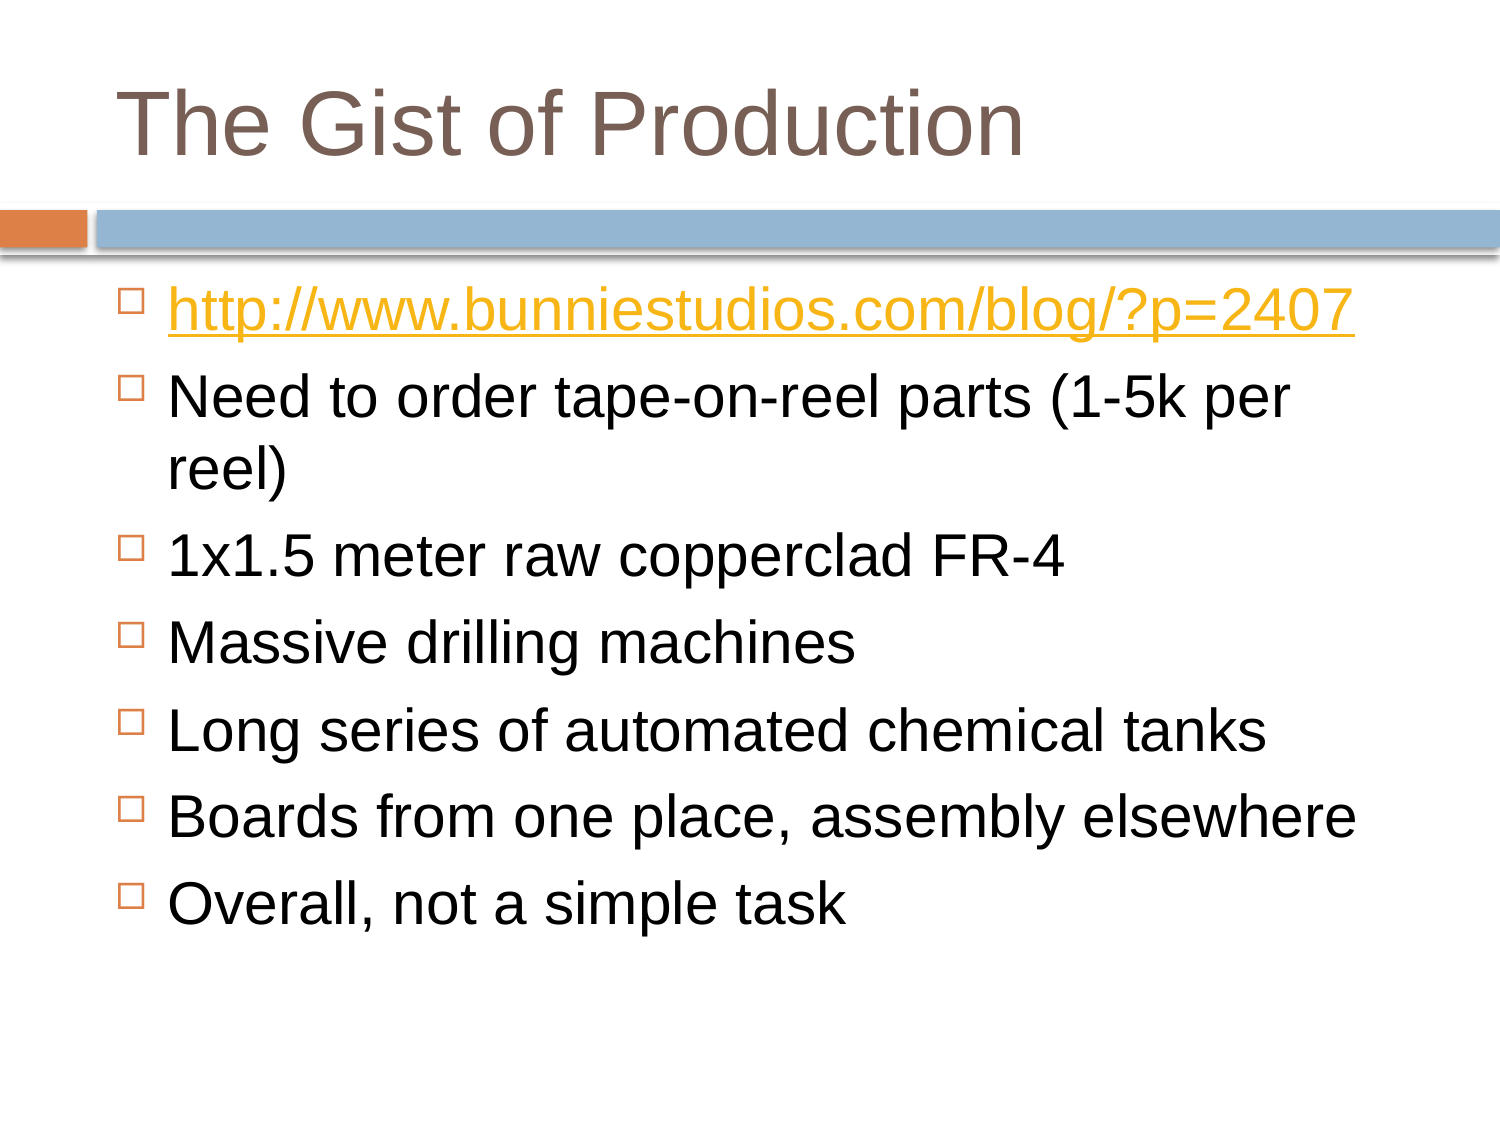

# The Gist of Production
http://www.bunniestudios.com/blog/?p=2407
Need to order tape-on-reel parts (1-5k per reel)
1x1.5 meter raw copperclad FR-4
Massive drilling machines
Long series of automated chemical tanks
Boards from one place, assembly elsewhere
Overall, not a simple task